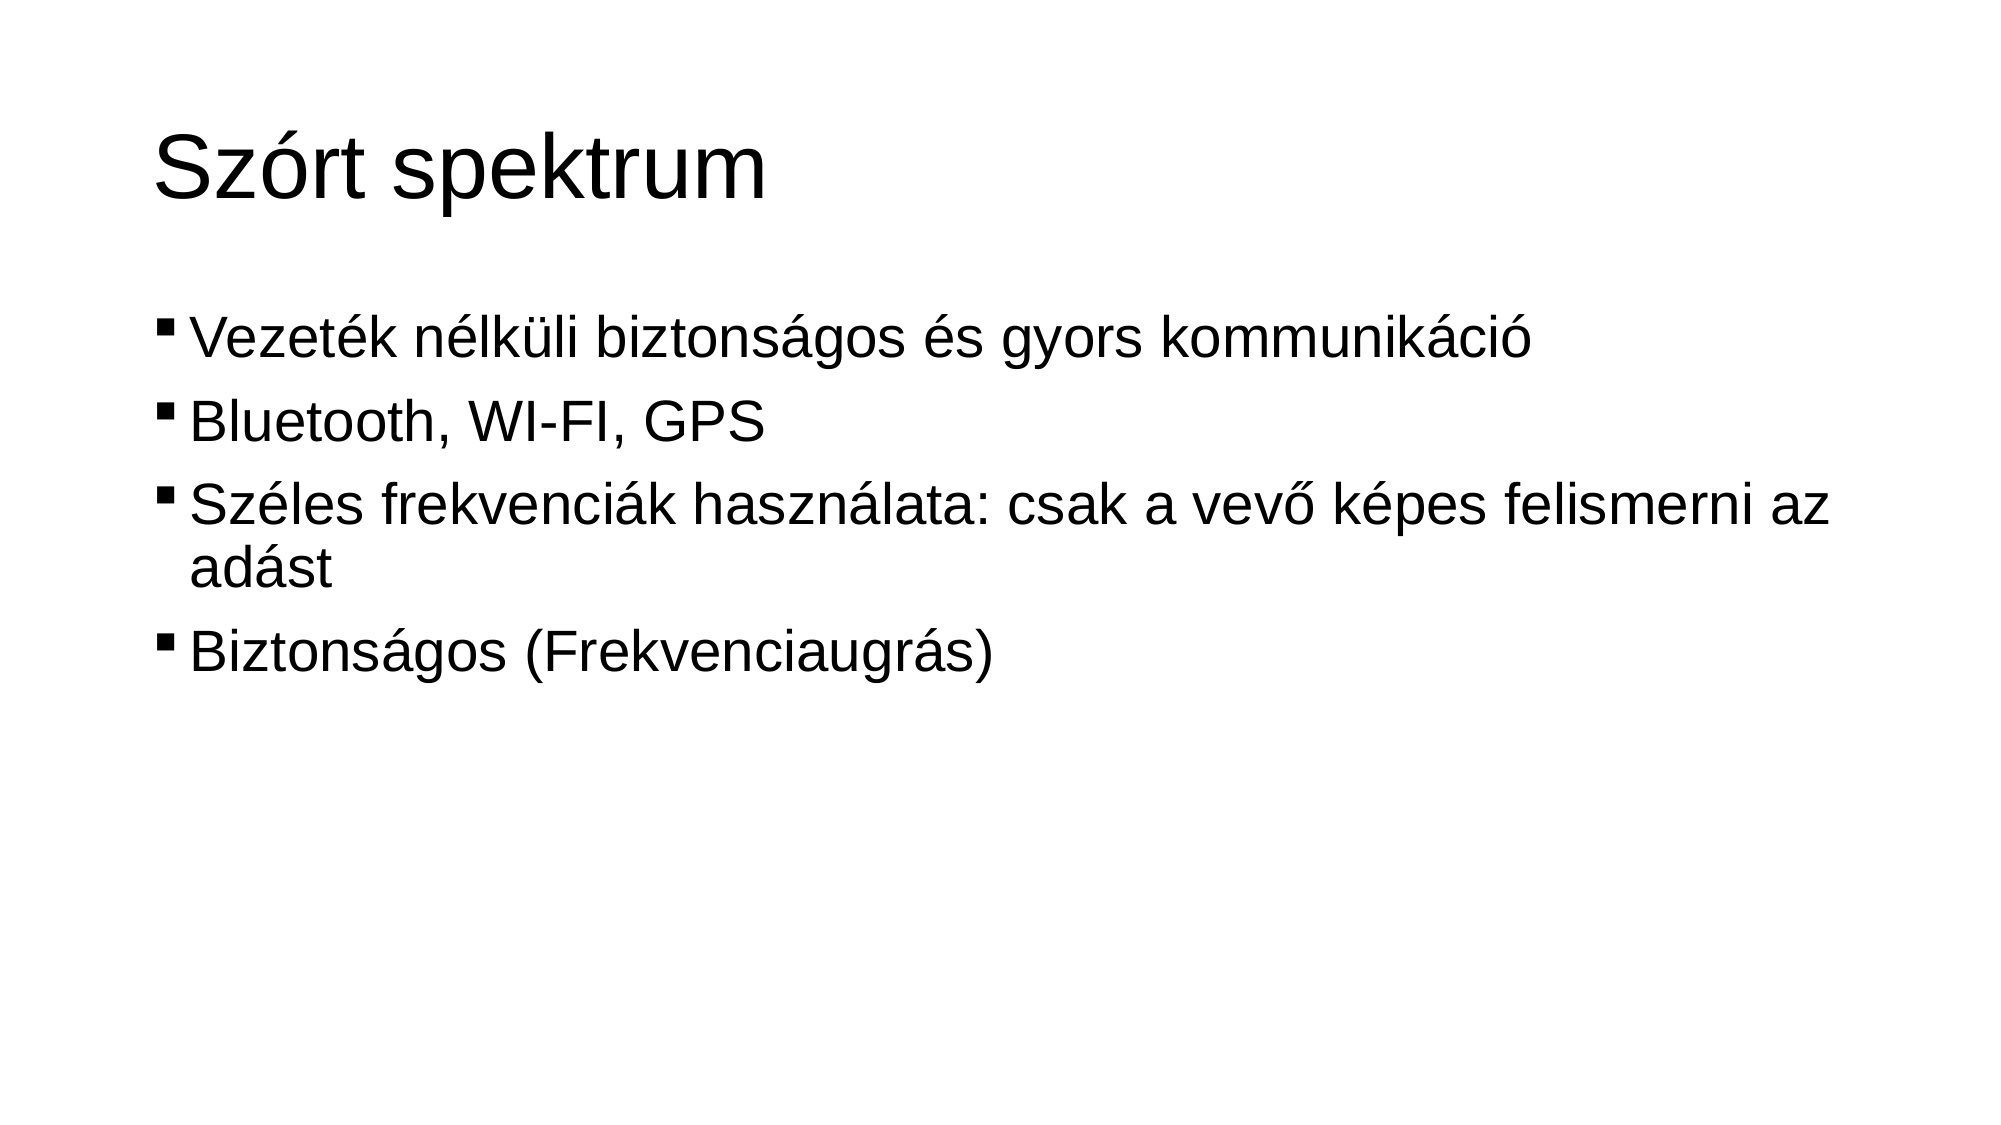

# Szórt spektrum
Vezeték nélküli biztonságos és gyors kommunikáció
Bluetooth, WI-FI, GPS
Széles frekvenciák használata: csak a vevő képes felismerni az adást
Biztonságos (Frekvenciaugrás)